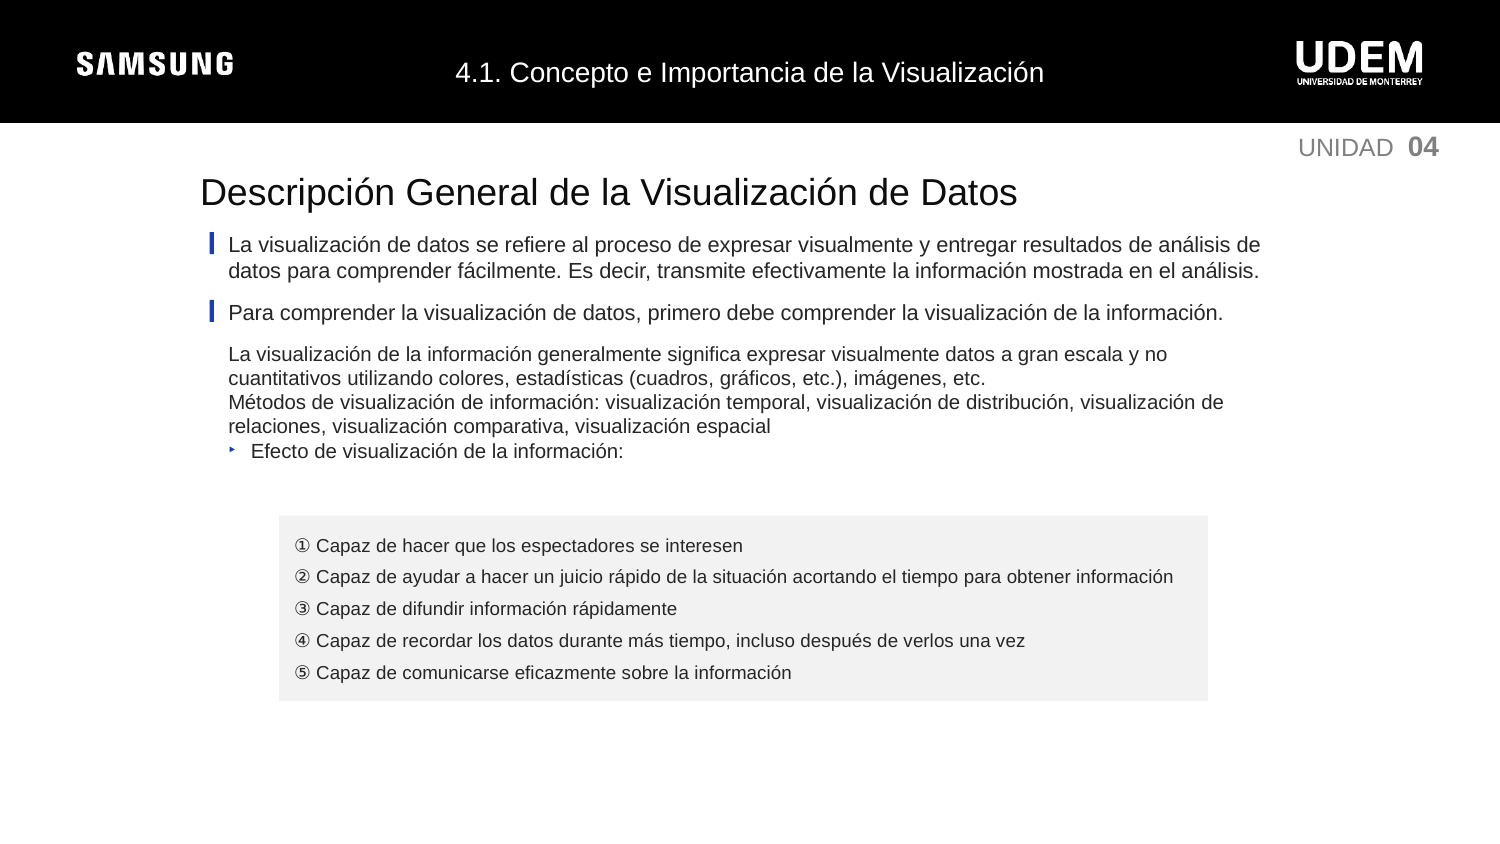

4.1. Concepto e Importancia de la Visualización

UNIDAD  04
Descripción General de la Visualización de Datos
La visualización de datos se refiere al proceso de expresar visualmente y entregar resultados de análisis de datos para comprender fácilmente. Es decir, transmite efectivamente la información mostrada en el análisis.

Para comprender la visualización de datos, primero debe comprender la visualización de la información.

La visualización de la información generalmente significa expresar visualmente datos a gran escala y no cuantitativos utilizando colores, estadísticas (cuadros, gráficos, etc.), imágenes, etc.
Métodos de visualización de información: visualización temporal, visualización de distribución, visualización de relaciones, visualización comparativa, visualización espacial
Efecto de visualización de la información:
① Capaz de hacer que los espectadores se interesen
② Capaz de ayudar a hacer un juicio rápido de la situación acortando el tiempo para obtener información
③ Capaz de difundir información rápidamente
④ Capaz de recordar los datos durante más tiempo, incluso después de verlos una vez
⑤ Capaz de comunicarse eficazmente sobre la información